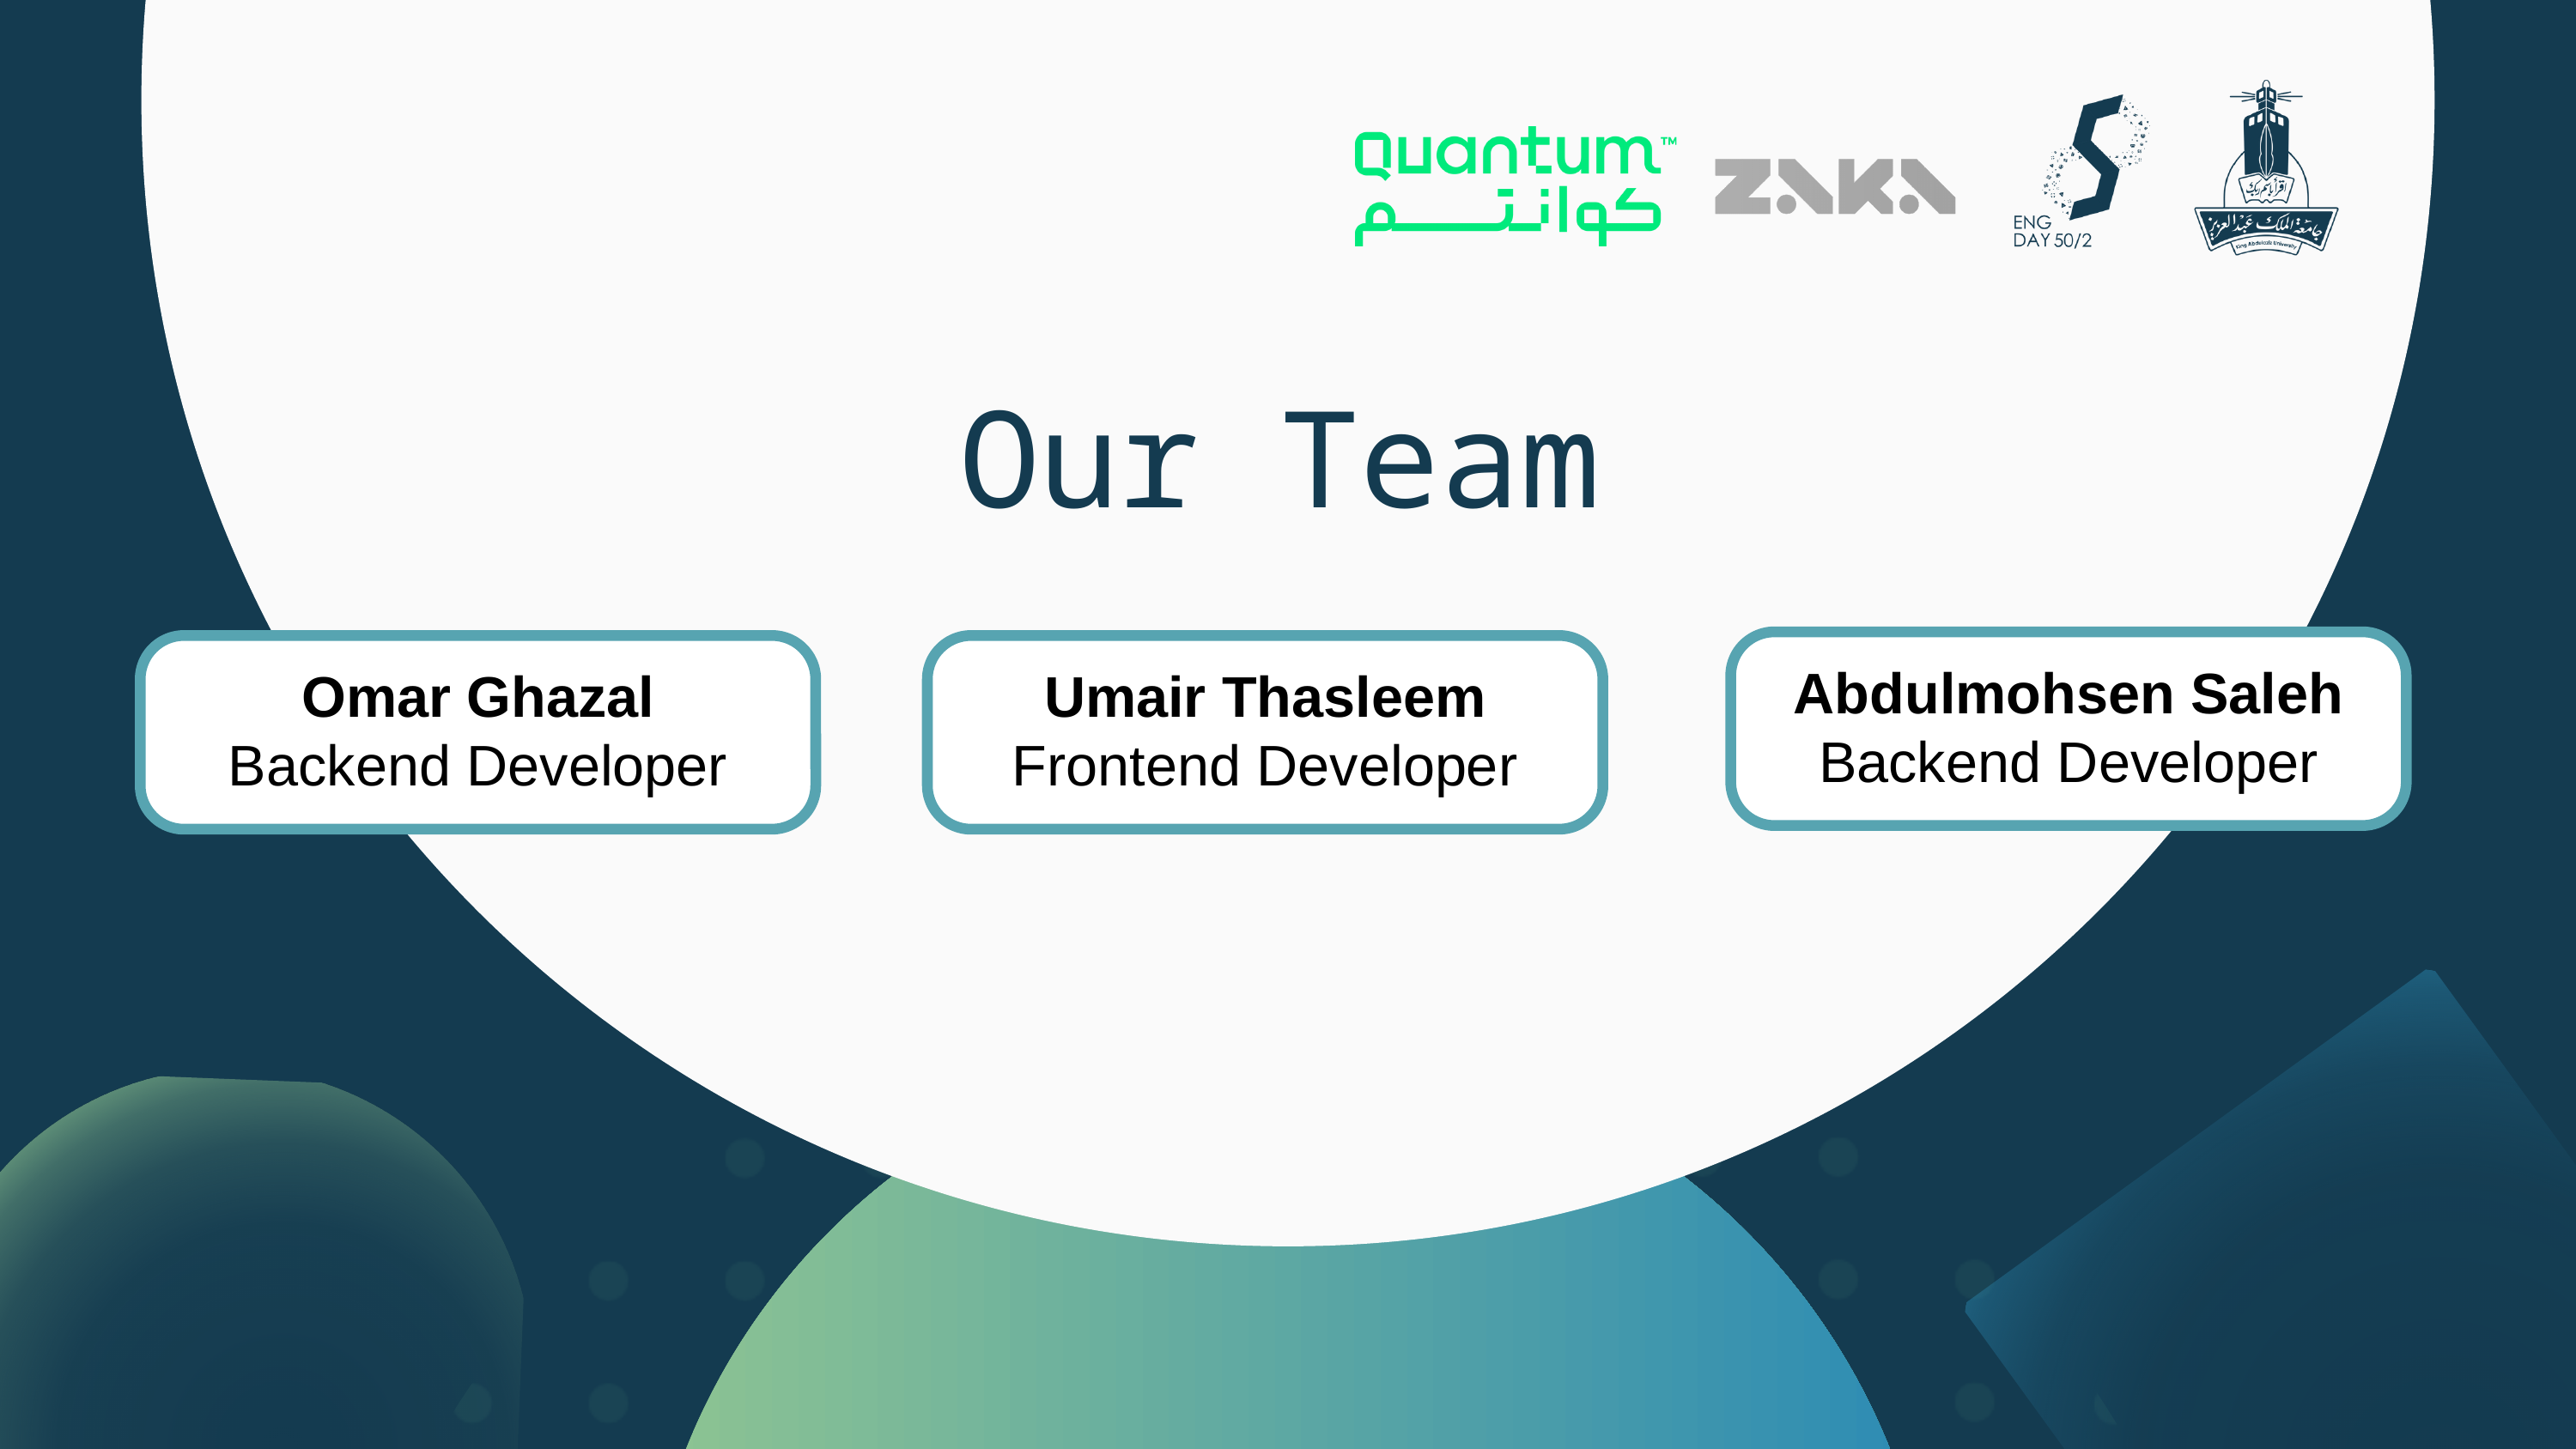

Our Team
HJHJHJ;K’;K’[

Abdulmohsen Saleh
Backend Developer
Omar Ghazal
Backend Developer
Umair Thasleem
Frontend Developer